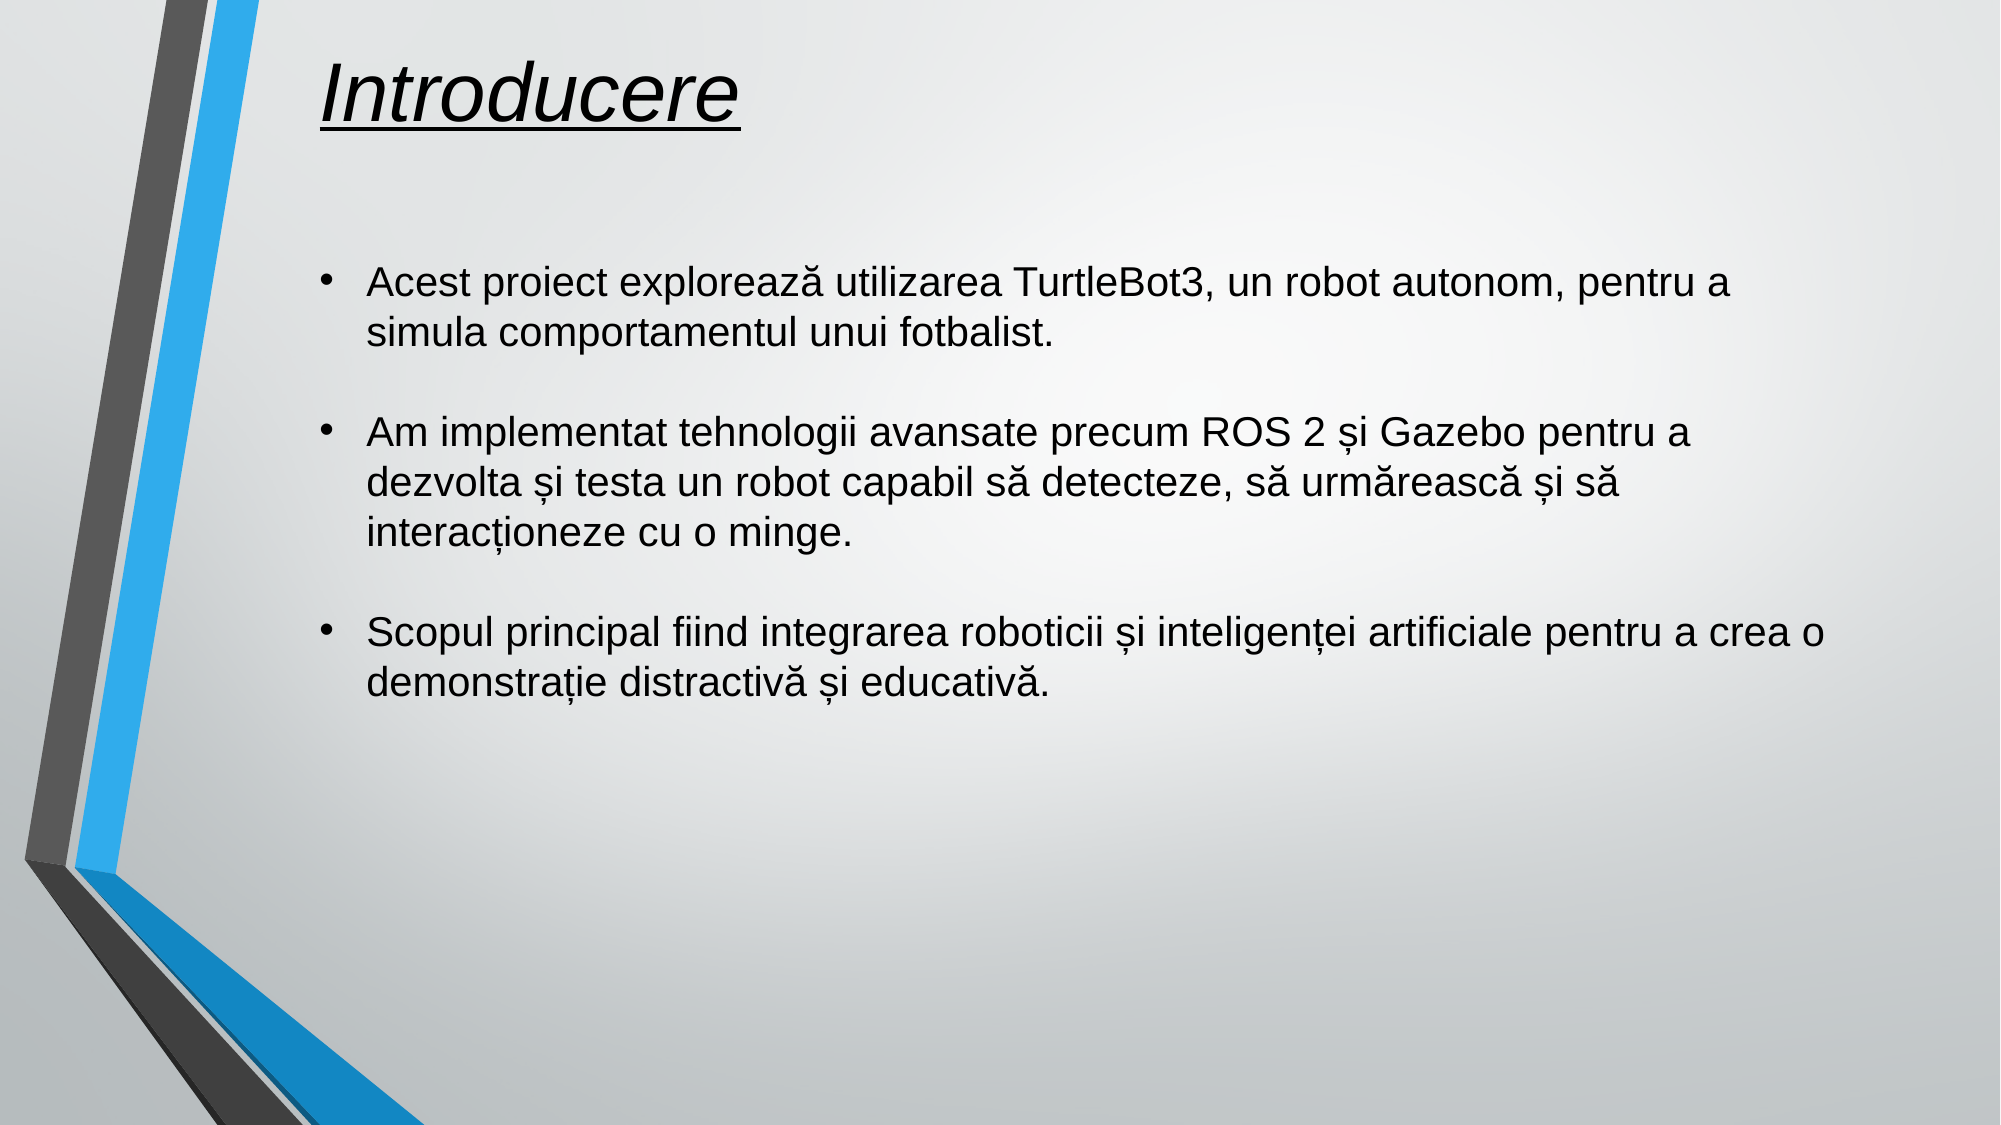

# Introducere
Acest proiect explorează utilizarea TurtleBot3, un robot autonom, pentru a simula comportamentul unui fotbalist.

Am implementat tehnologii avansate precum ROS 2 și Gazebo pentru a dezvolta și testa un robot capabil să detecteze, să urmărească și să interacționeze cu o minge.

Scopul principal fiind integrarea roboticii și inteligenței artificiale pentru a crea o demonstrație distractivă și educativă.